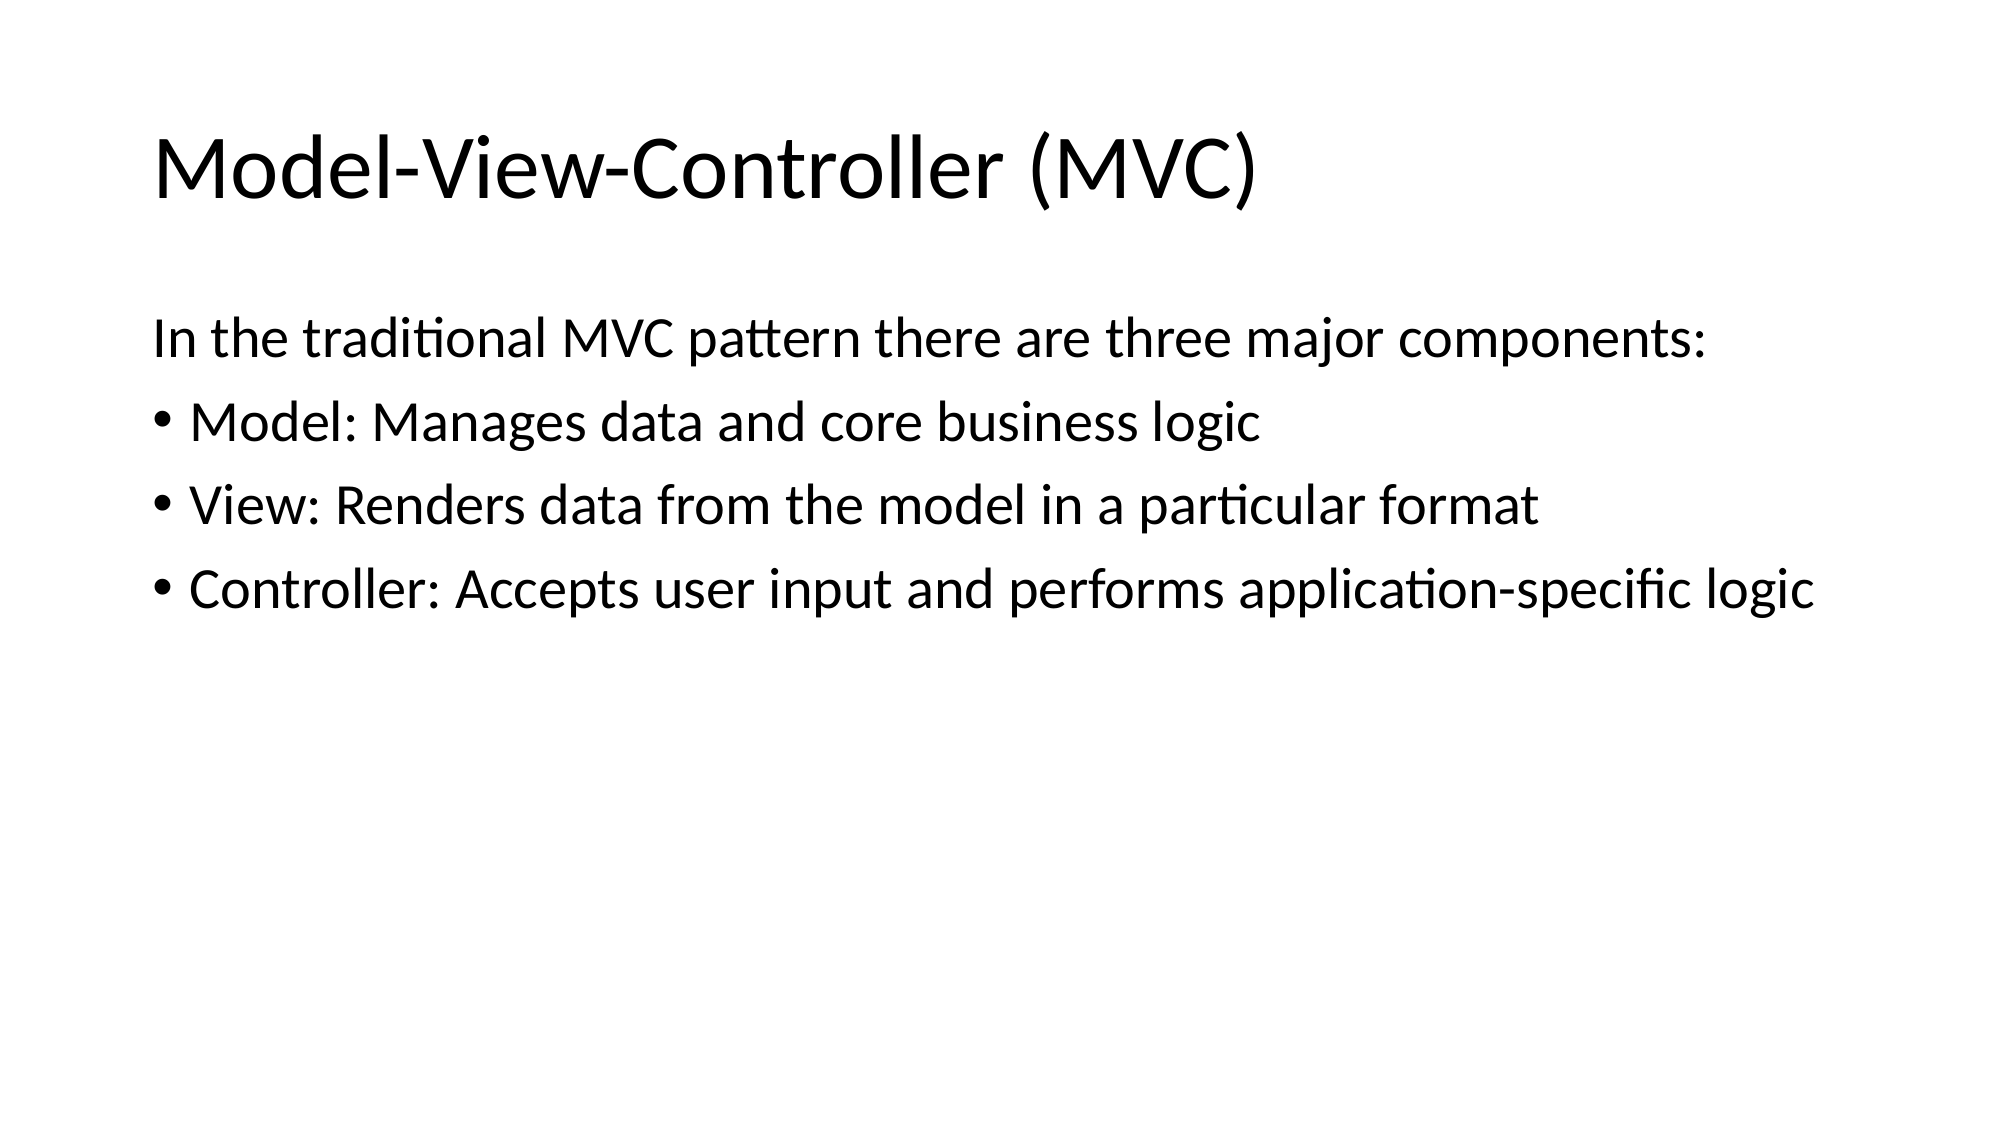

# Model-View-Controller (MVC)
In the traditional MVC pattern there are three major components:
Model: Manages data and core business logic
View: Renders data from the model in a particular format
Controller: Accepts user input and performs application-specific logic